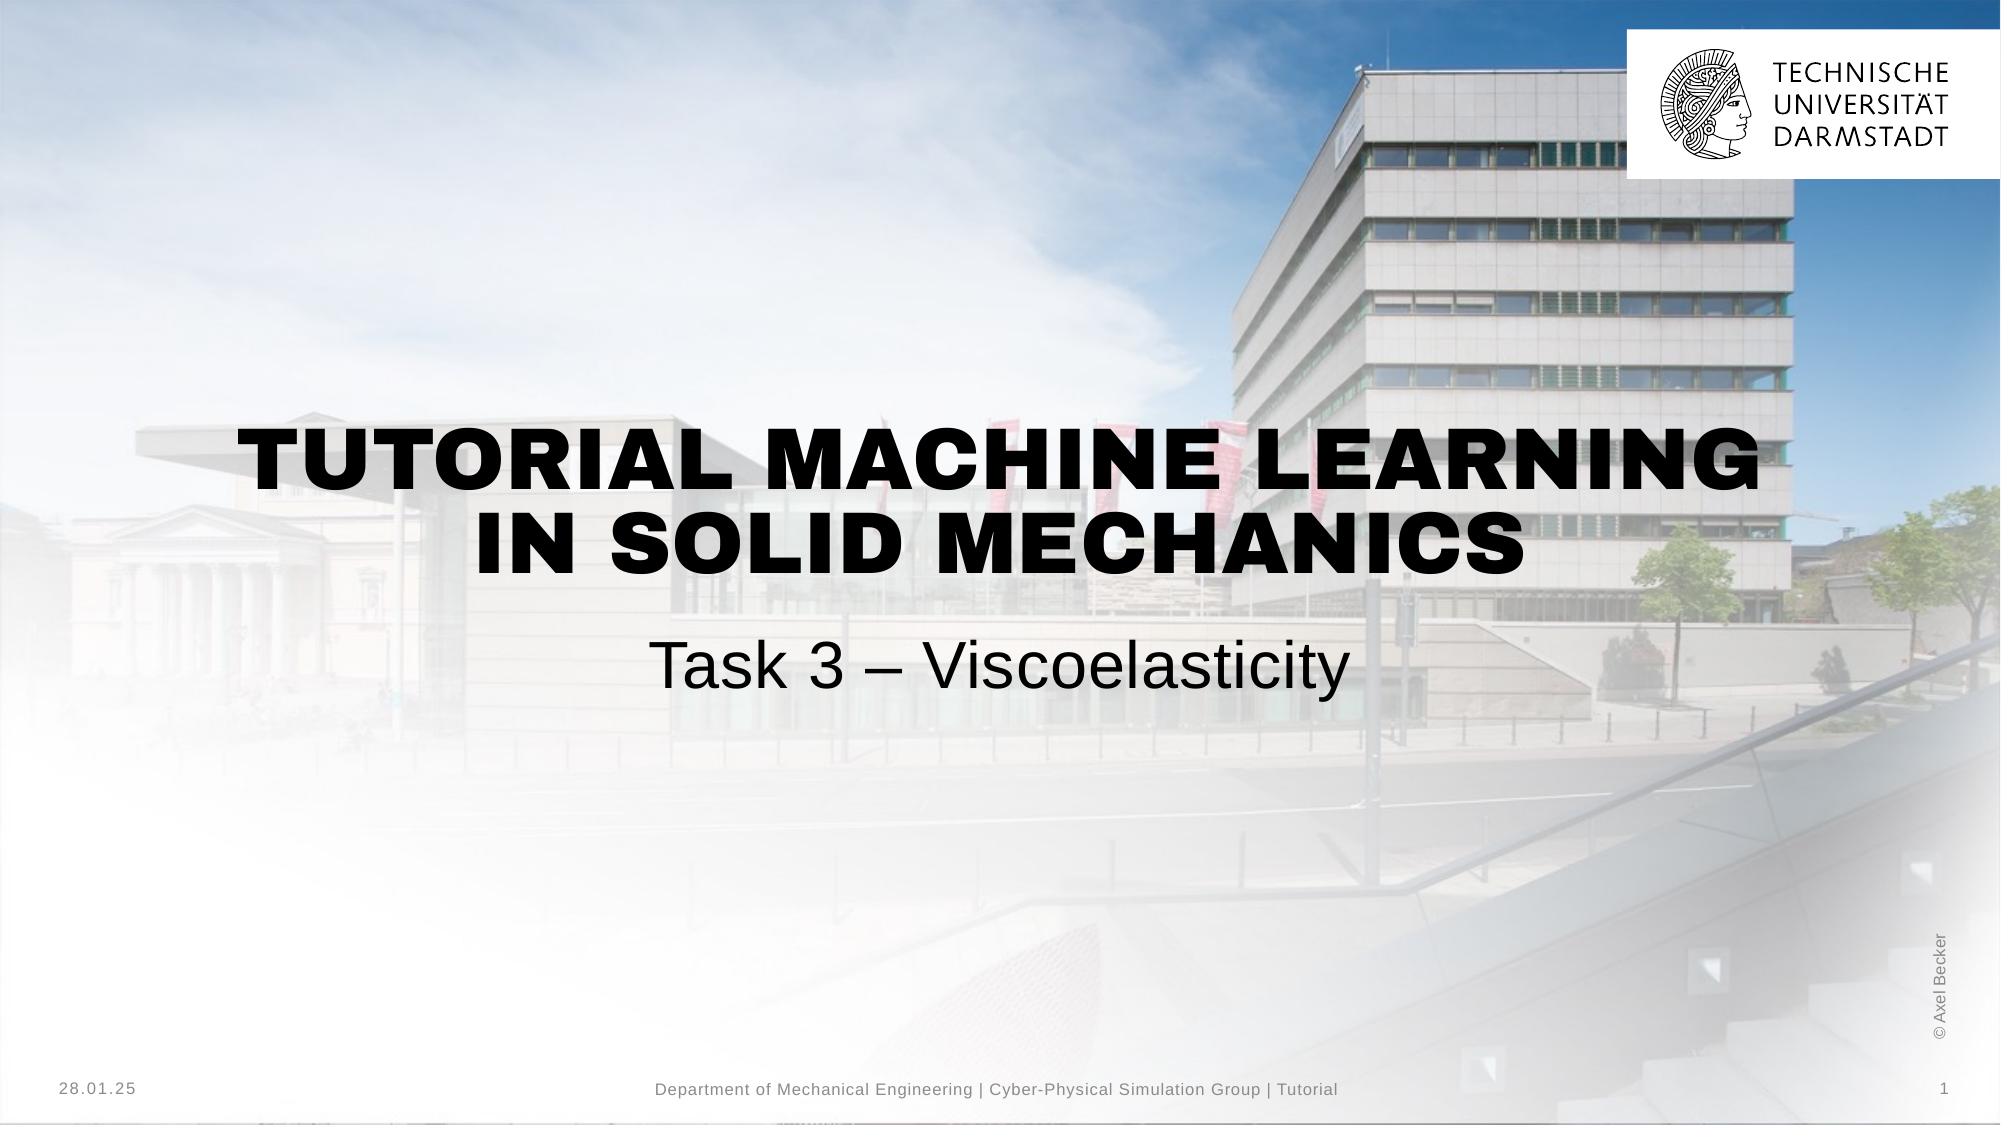

# Tutorial machine learning in solid mechanics
Task 3 – Viscoelasticity
28.01.25
1